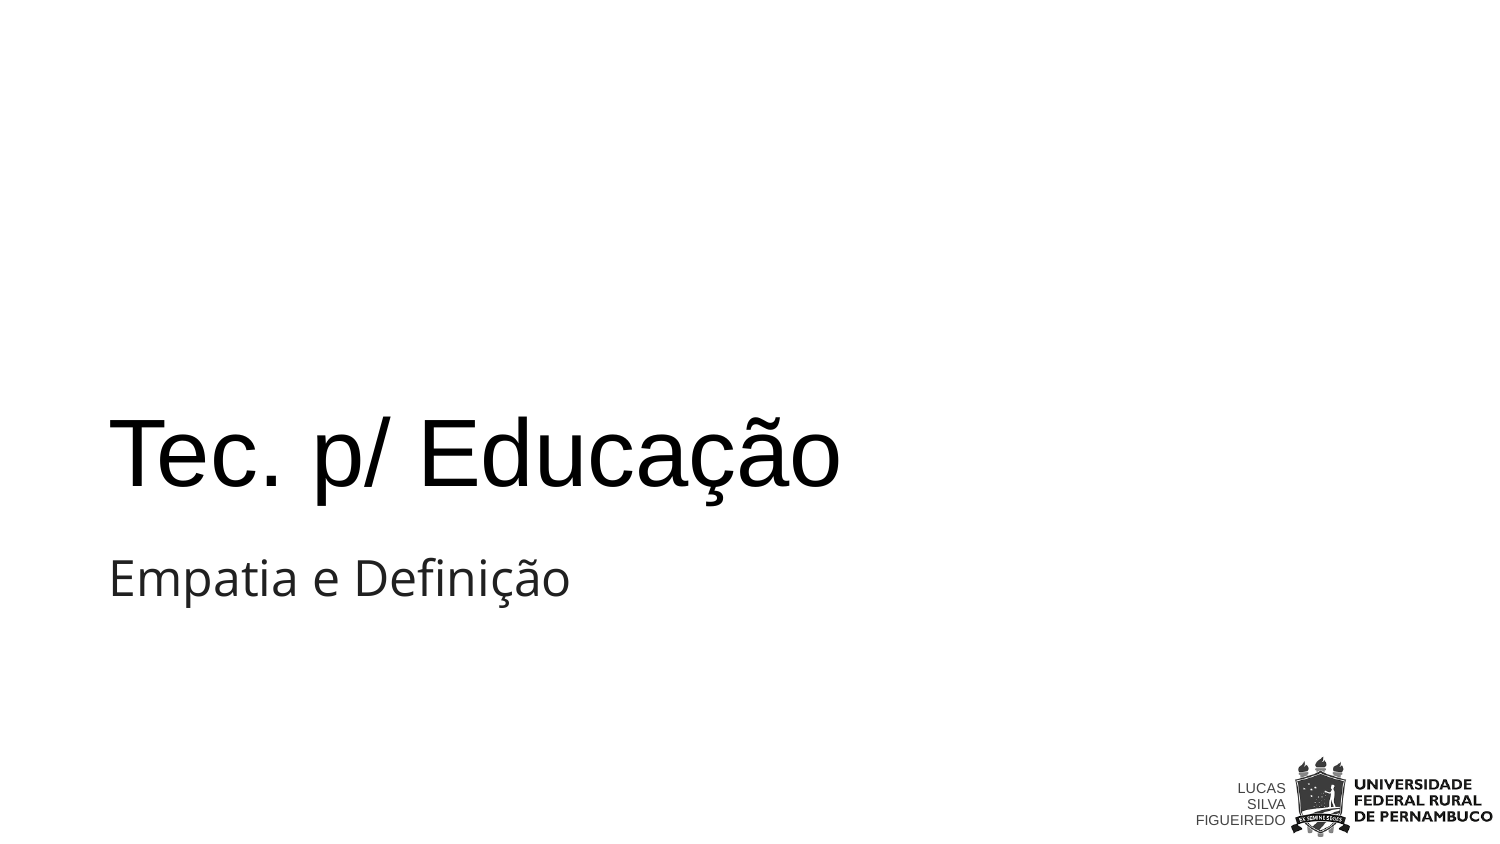

# Tec. p/ Educação
Empatia e Definição